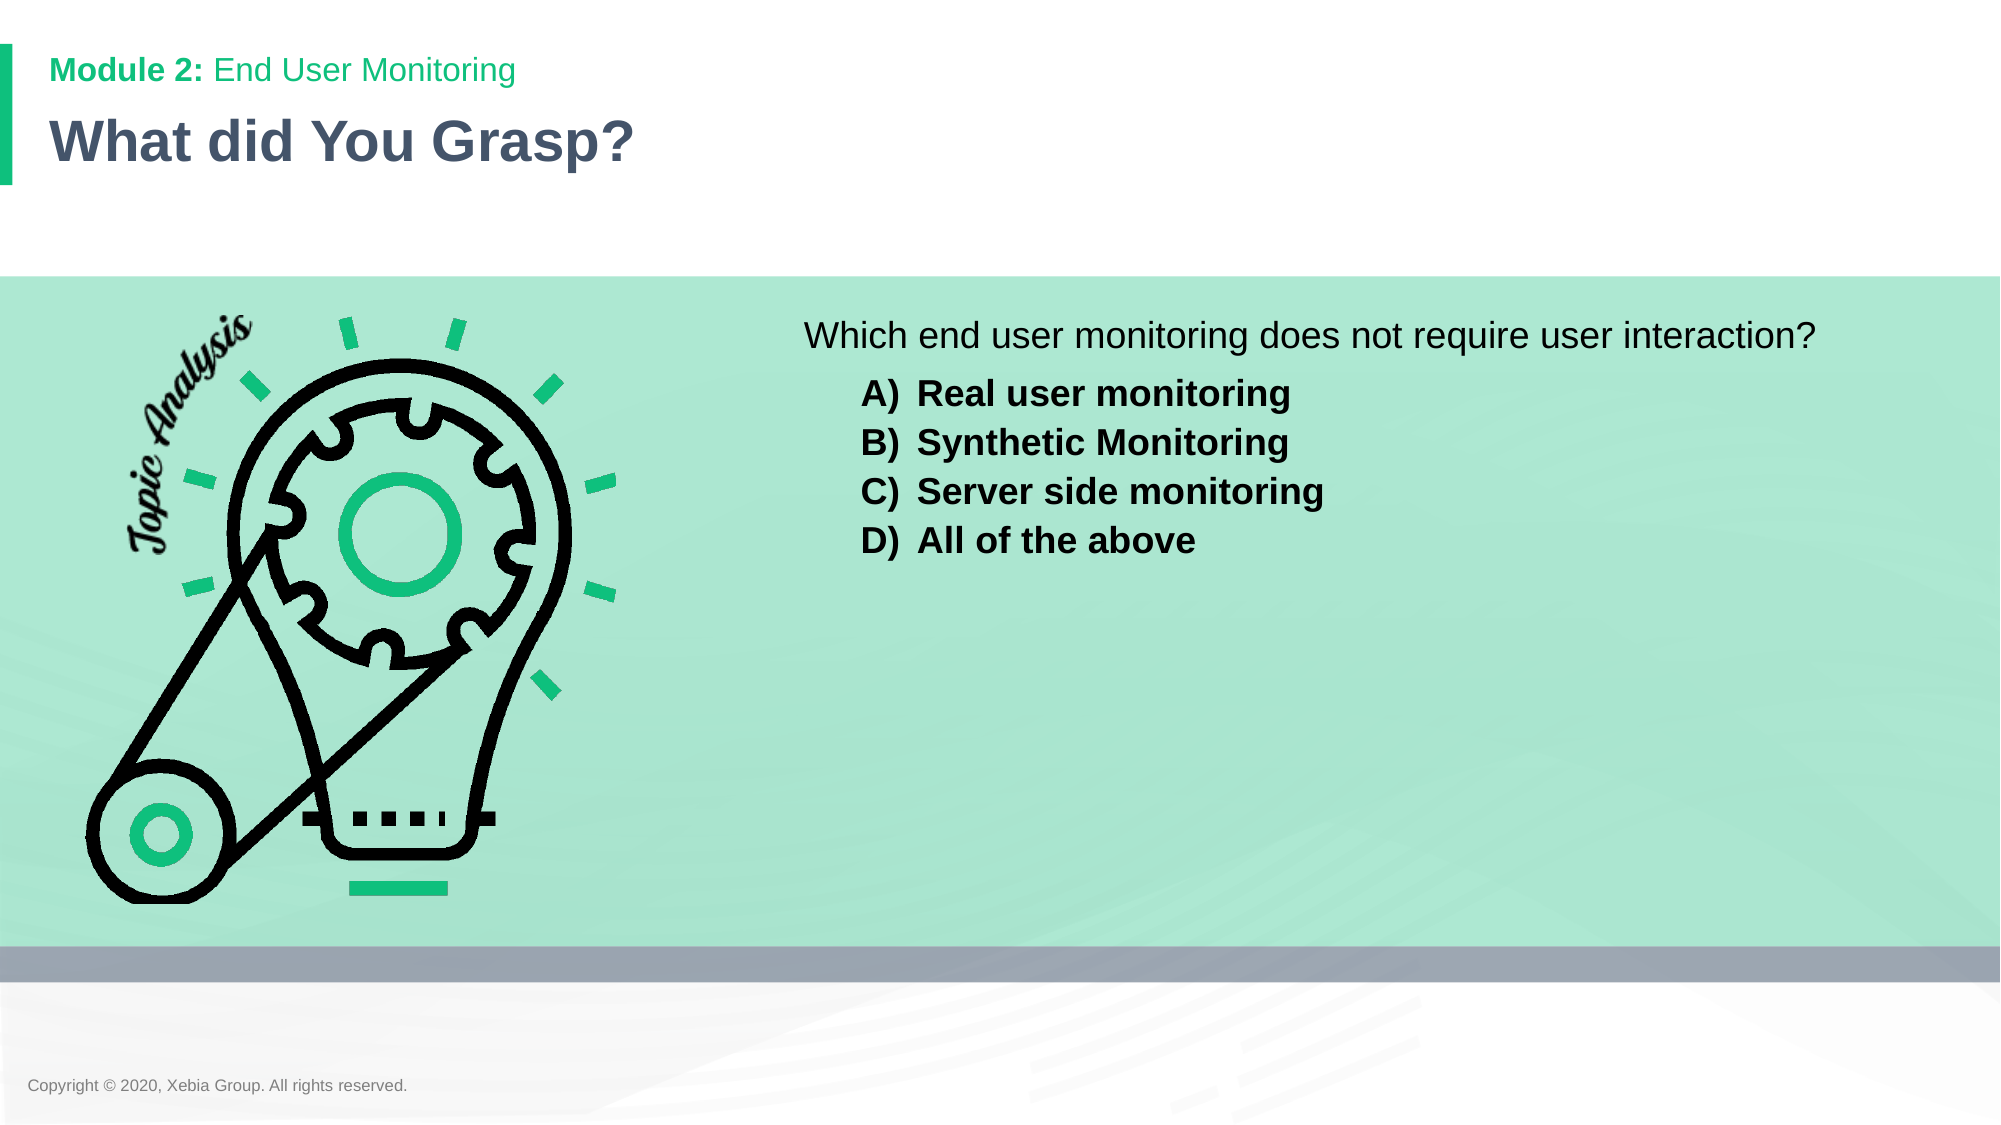

# What did You Grasp?
Which end user monitoring does not require user interaction?
Real user monitoring
Synthetic Monitoring
Server side monitoring
All of the above